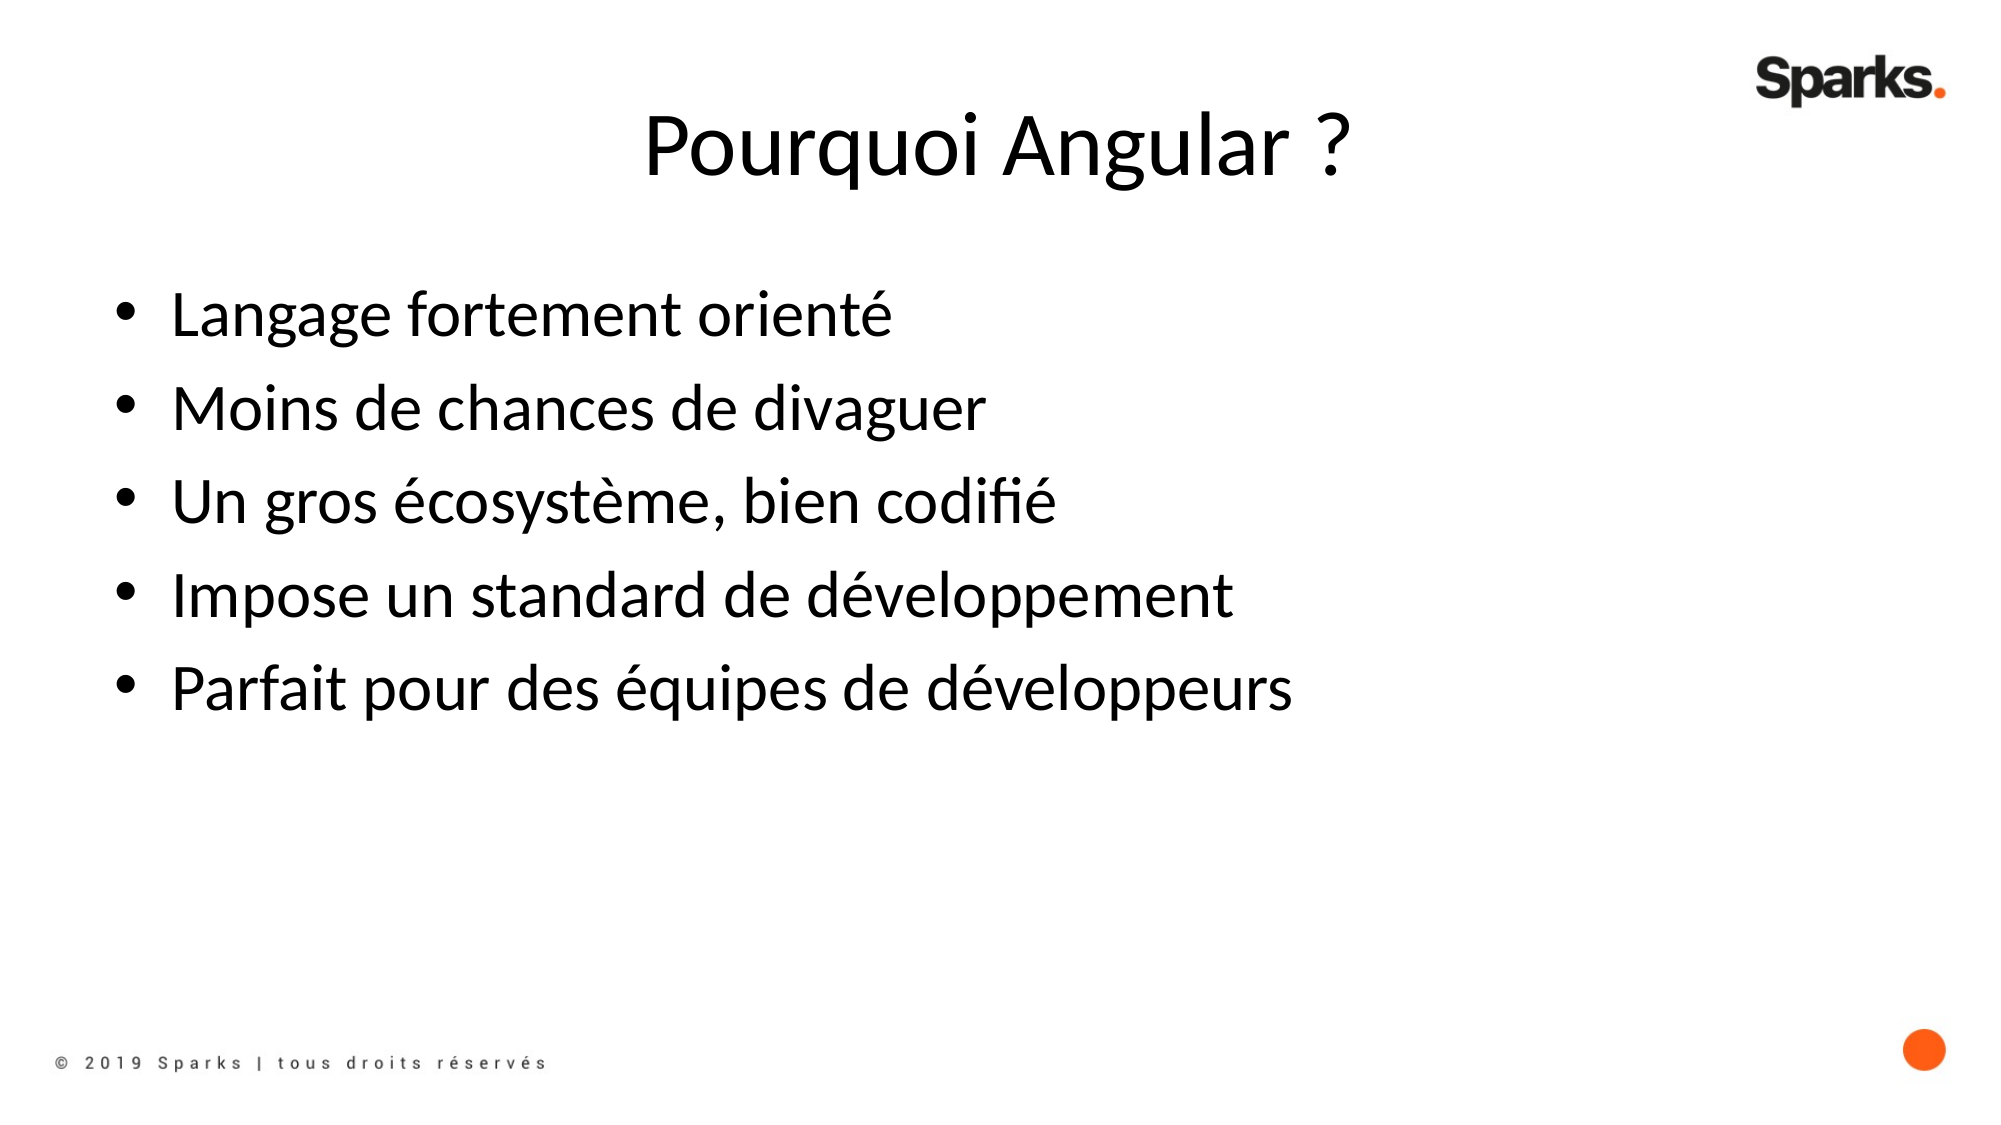

# Pourquoi Angular ?
Langage fortement orienté
Moins de chances de divaguer
Un gros écosystème, bien codifié
Impose un standard de développement
Parfait pour des équipes de développeurs